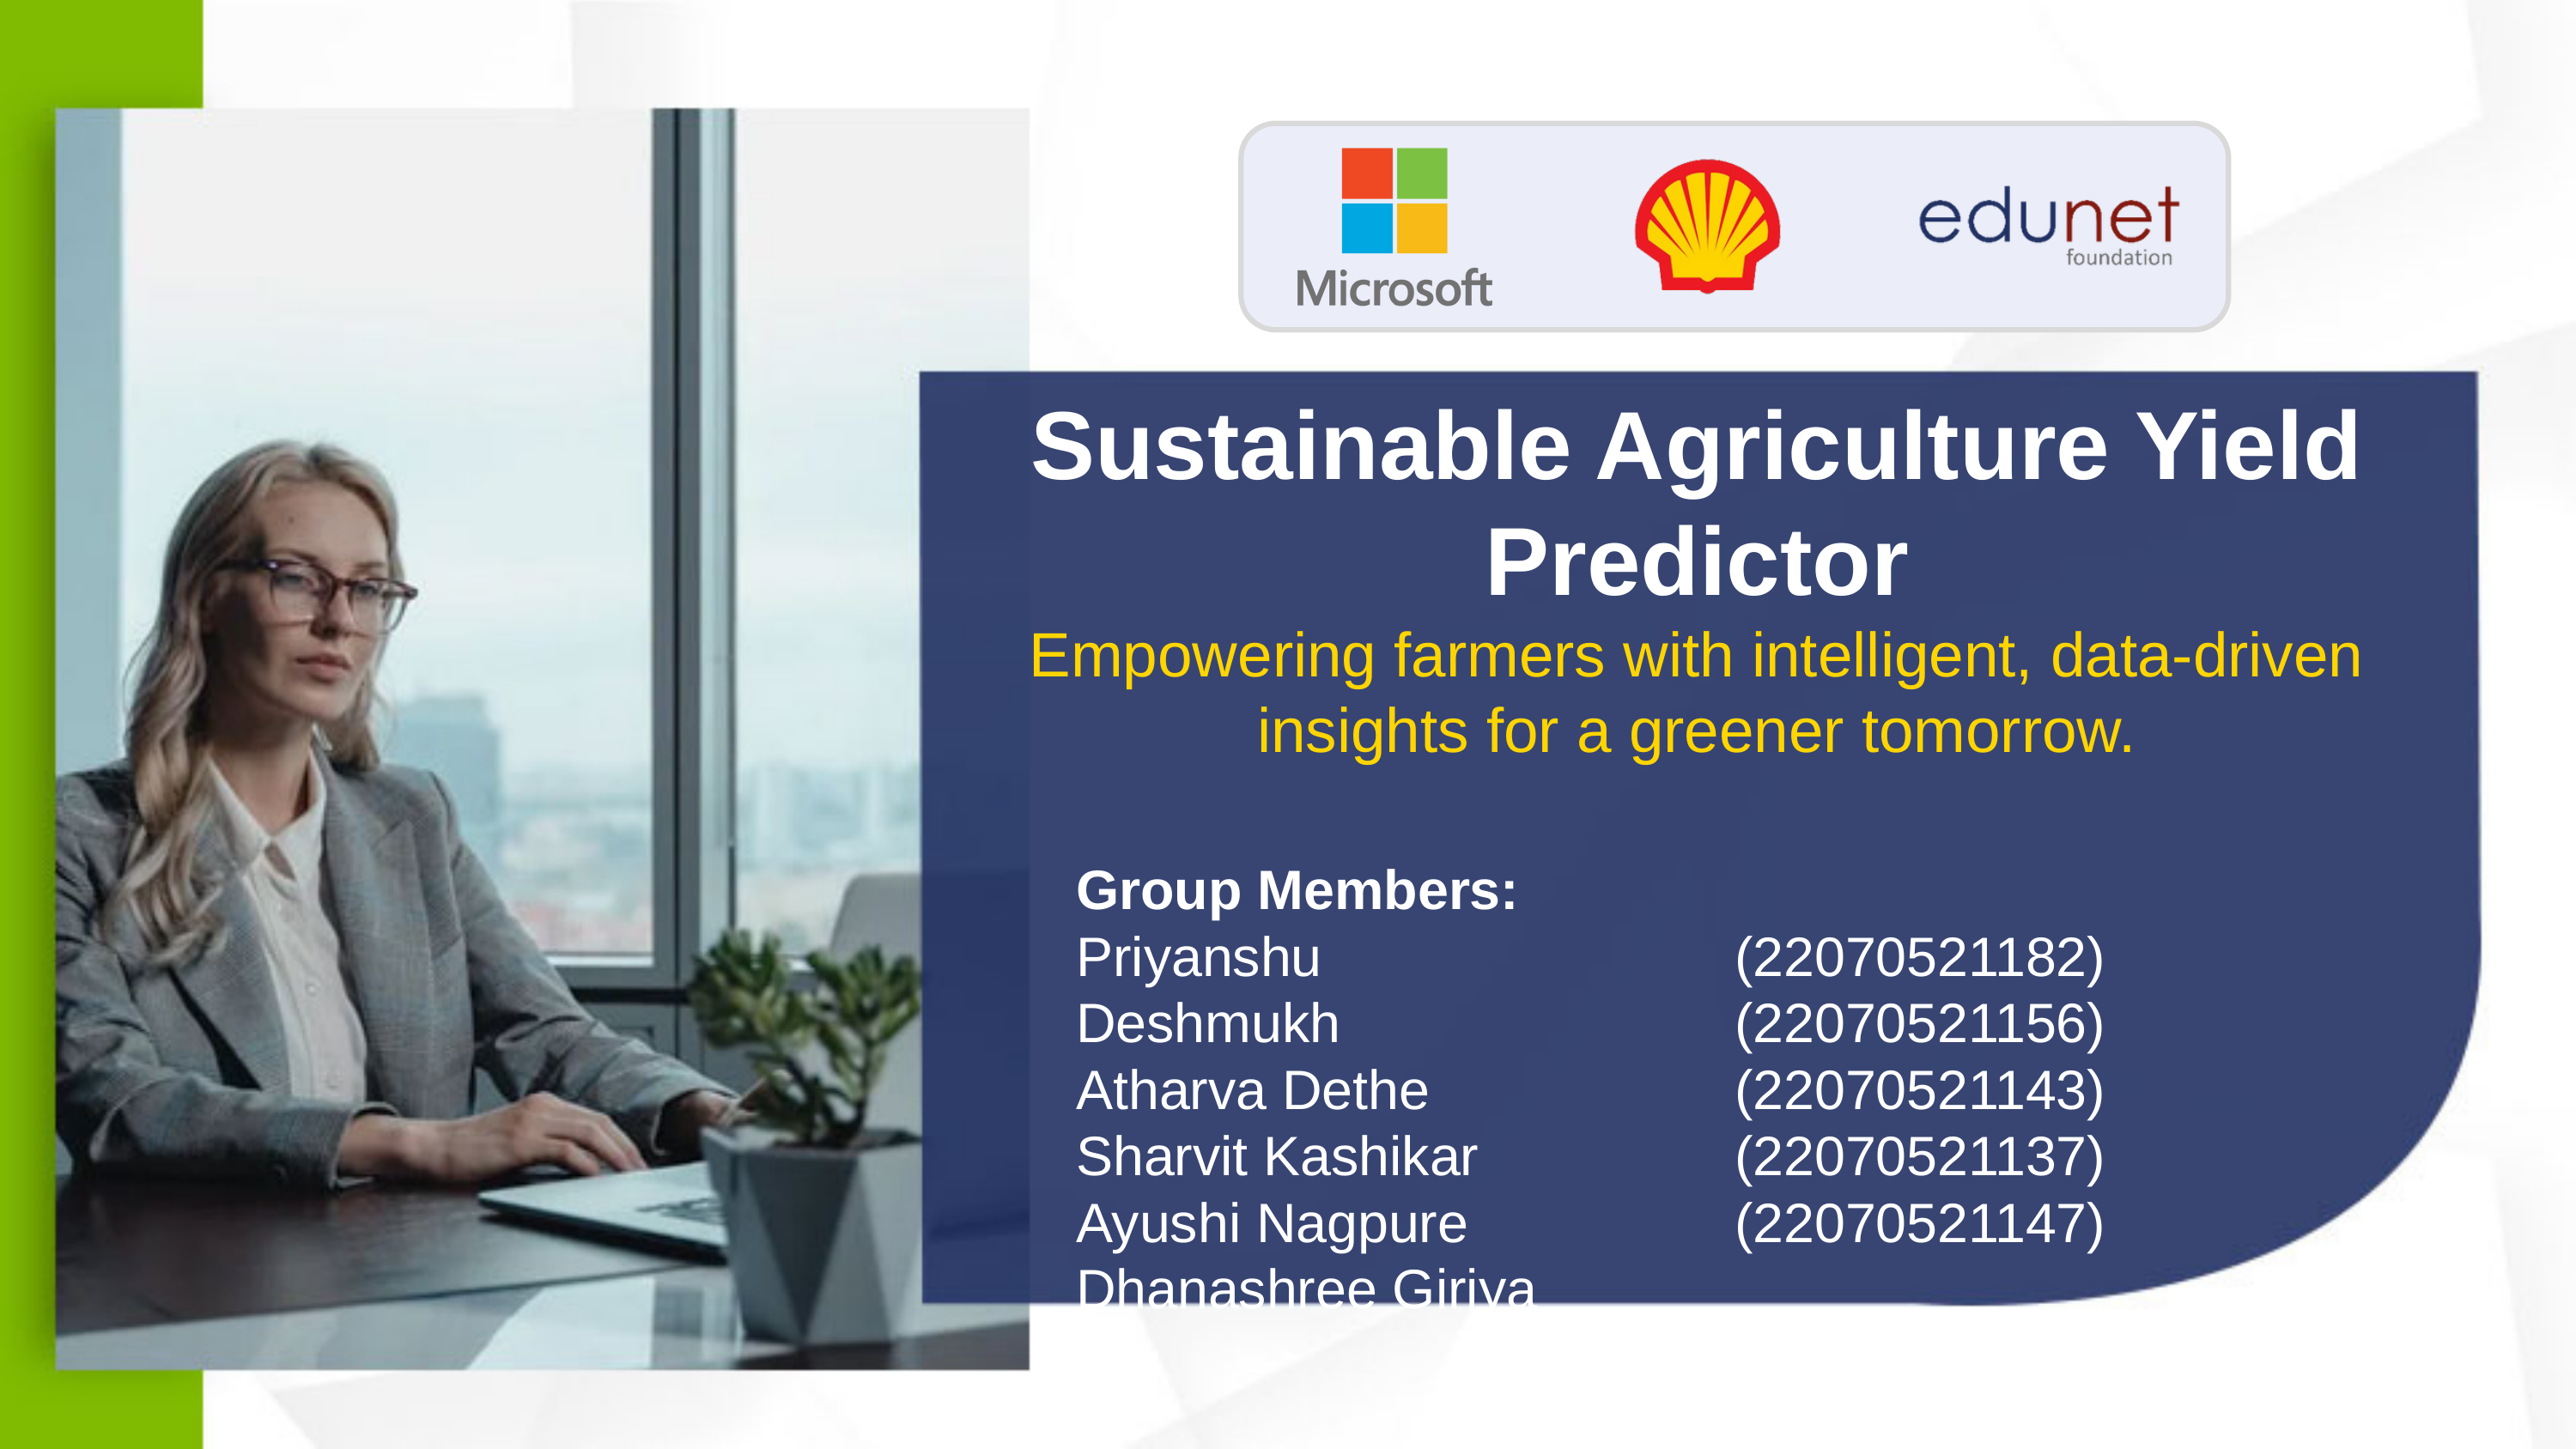

Sustainable Agriculture Yield Predictor
Empowering farmers with intelligent, data-driven insights for a greener tomorrow.

(22070521182)
(22070521156)
(22070521143)
(22070521137)
(22070521147)
Group Members:
Priyanshu Deshmukh
Atharva Dethe
Sharvit Kashikar
Ayushi Nagpure
Dhanashree Giriya